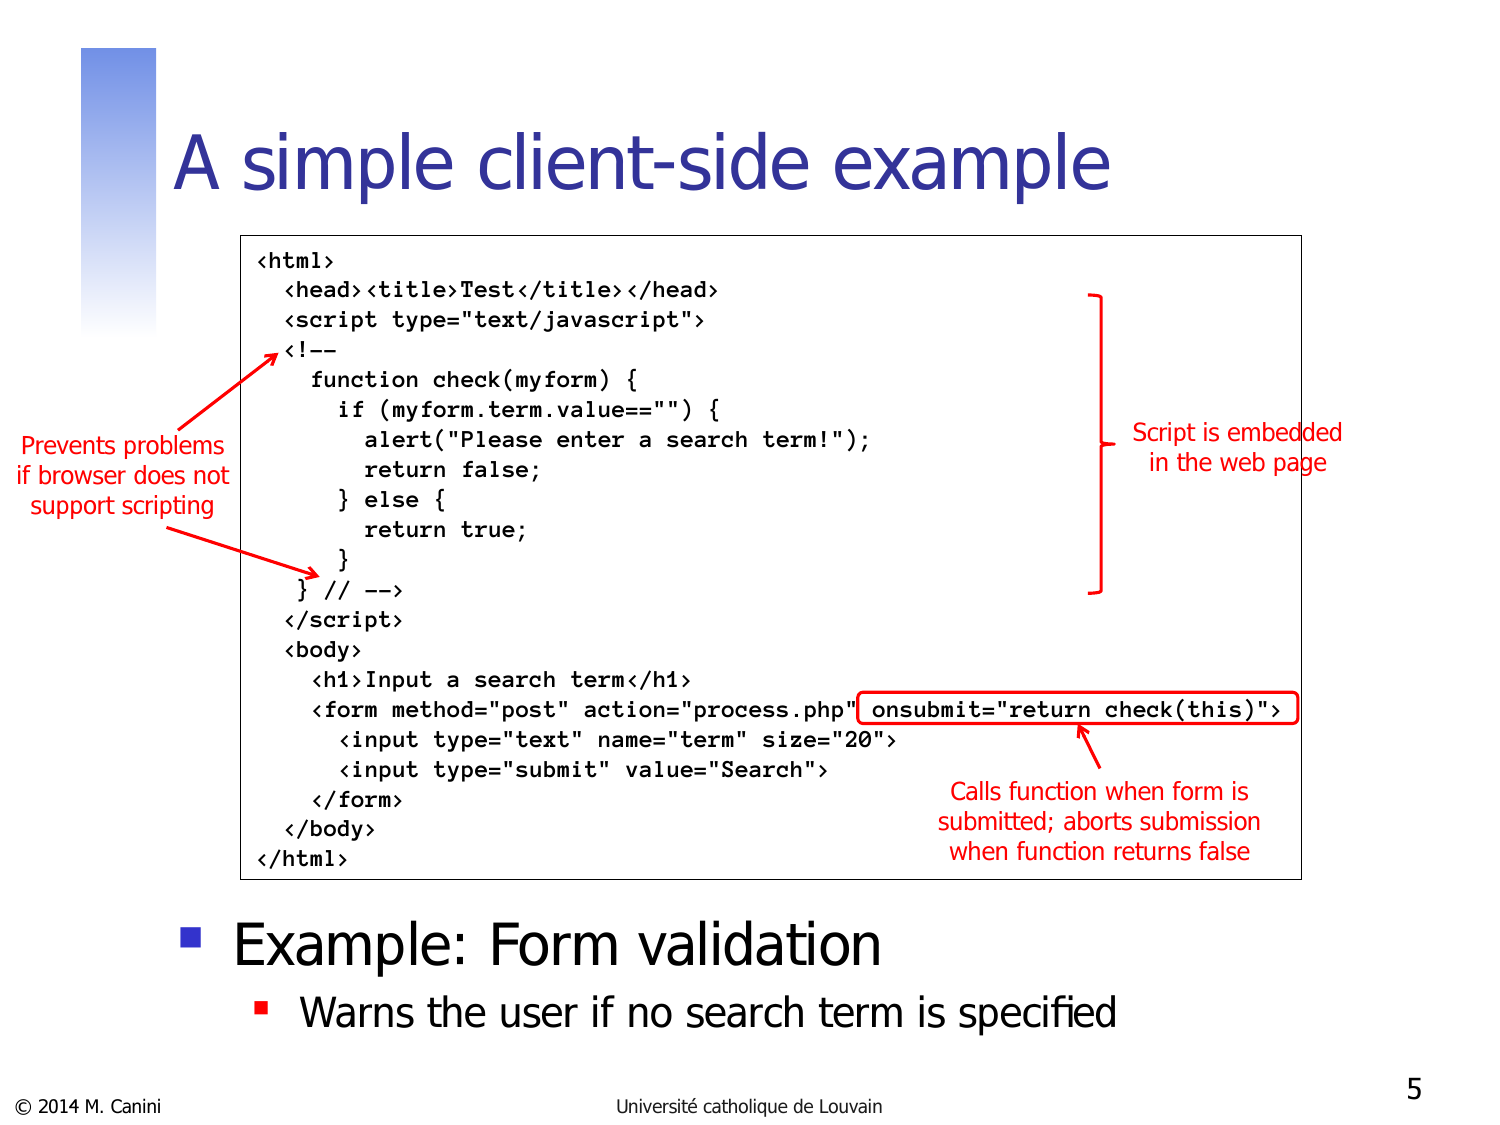

# A simple client-side example
<html>
  <head><title>Test</title></head>
  <script type="text/javascript">
  <!--
    function check(myform) {
      if (myform.term.value=="") {
        alert("Please enter a search term!");
        return false;
      } else {
        return true;
      }
   } // -->
  </script>
  <body>
    <h1>Input a search term</h1>
    <form method="post" action="process.php" onsubmit="return check(this)">
      <input type="text" name="term" size="20">
      <input type="submit" value="Search">
    </form>
  </body>
</html>

Script is embedded
in the web page
Prevents problems
if browser does not
support scripting

Calls function when form is
submitted; aborts submission
when function returns false
Example: Form validation
Warns the user if no search term is specified
5
Université catholique de Louvain